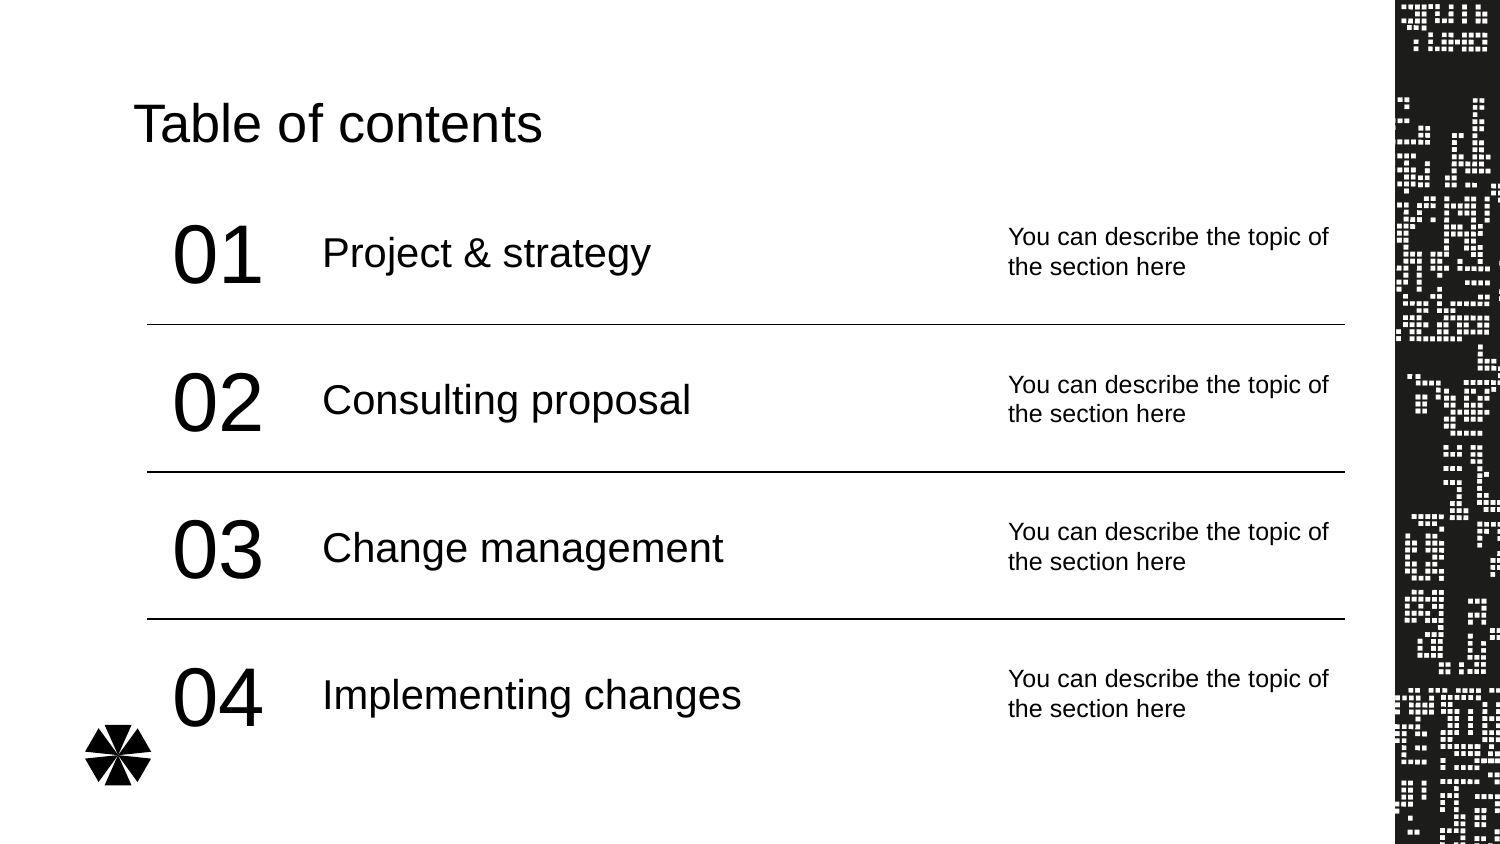

# Table of contents
01
You can describe the topic of the section here
Project & strategy
02
You can describe the topic of the section here
Consulting proposal
03
You can describe the topic of the section here
Change management
04
You can describe the topic of the section here
Implementing changes